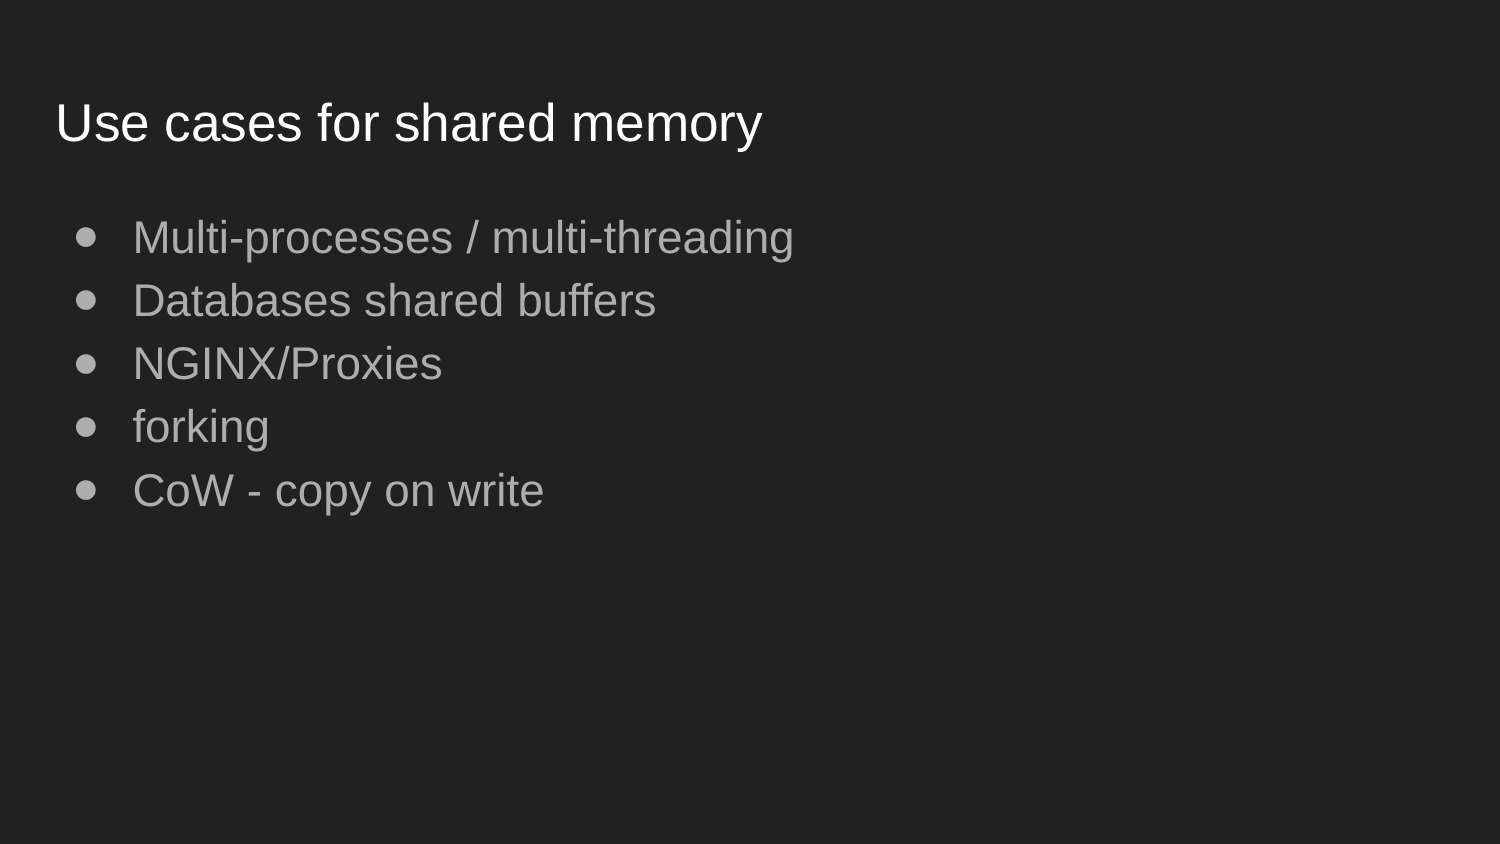

# Use cases for shared memory
Multi-processes / multi-threading
Databases shared buffers
NGINX/Proxies
forking
CoW - copy on write